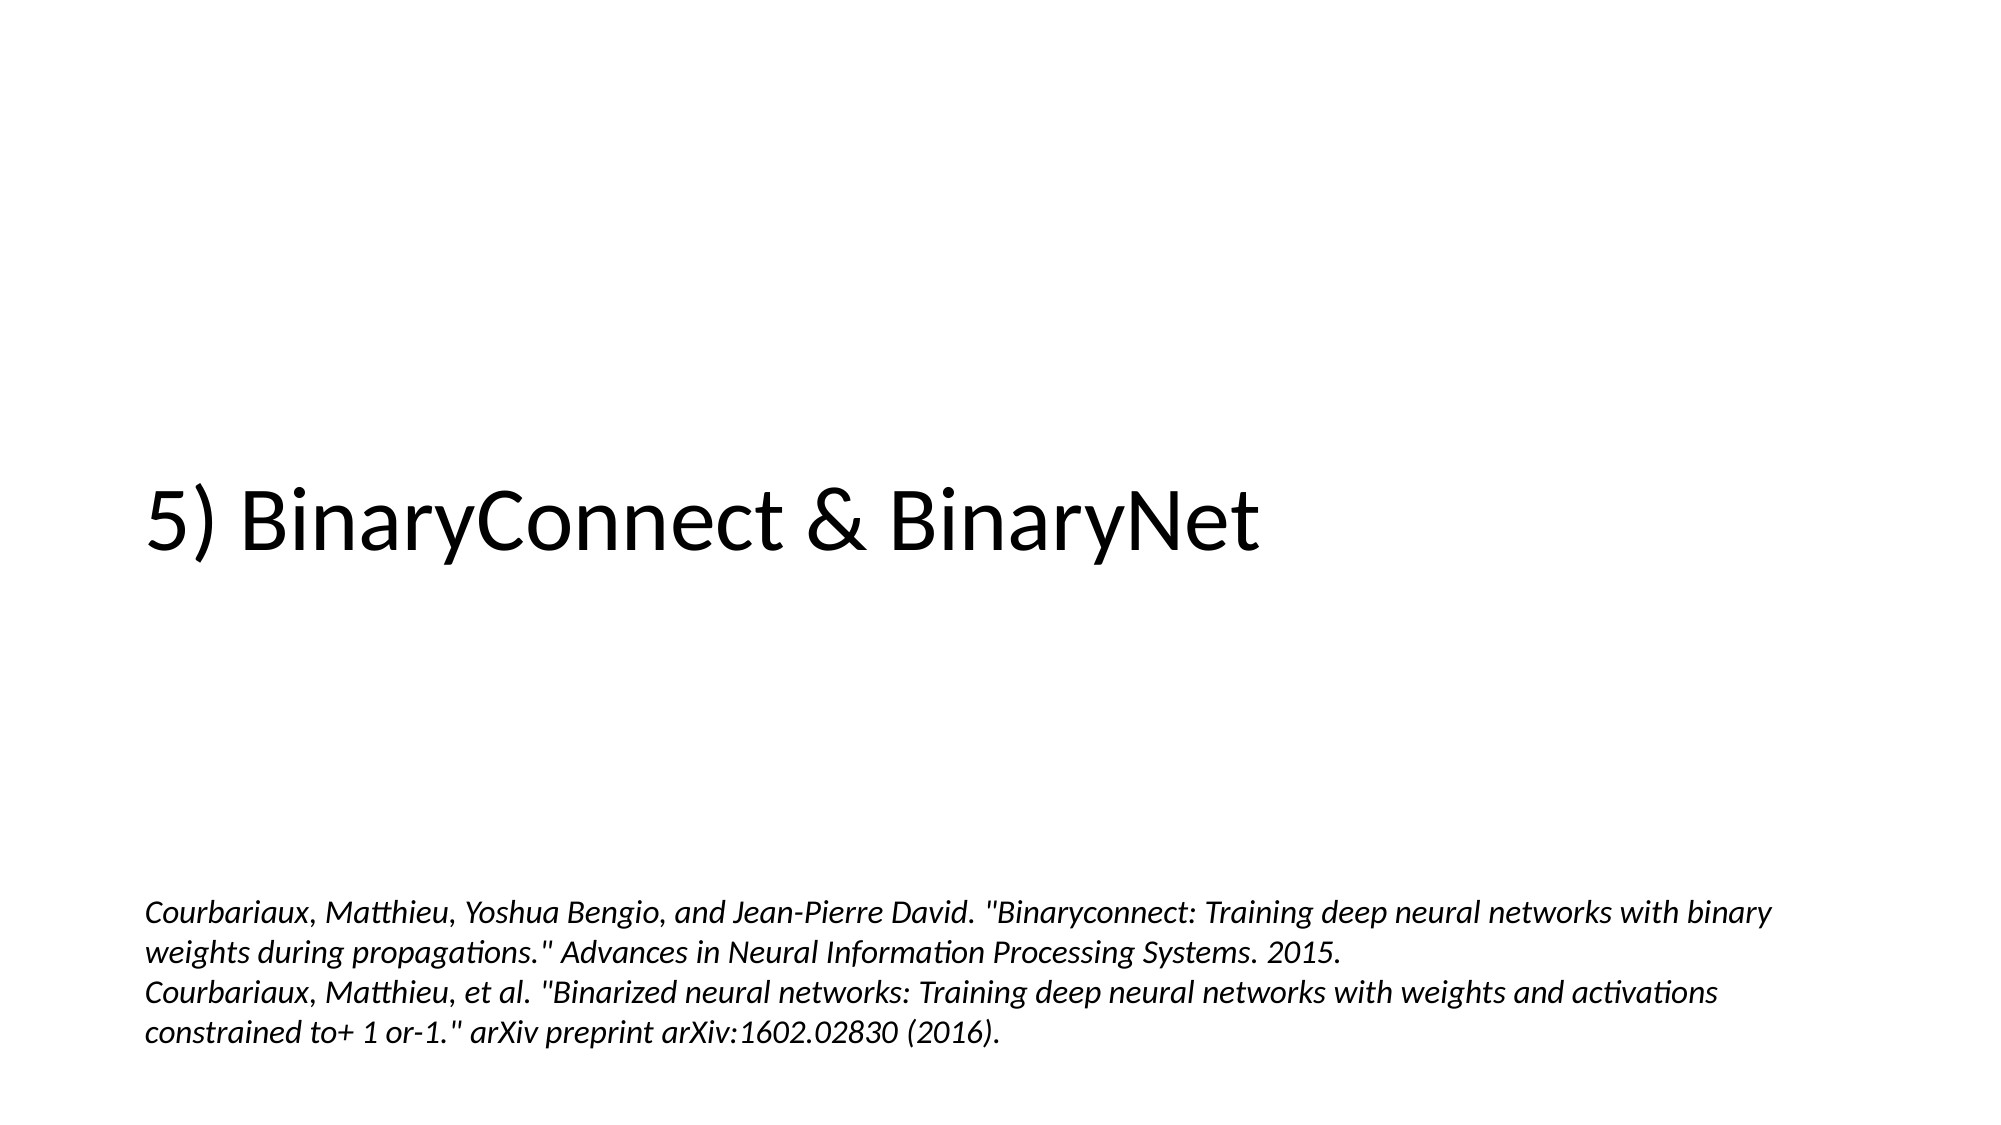

# 5) BinaryConnect & BinaryNet

Courbariaux, Matthieu, Yoshua Bengio, and Jean-Pierre David. "Binaryconnect: Training deep neural networks with binary weights during propagations." Advances in Neural Information Processing Systems. 2015.
Courbariaux, Matthieu, et al. "Binarized neural networks: Training deep neural networks with weights and activations constrained to+ 1 or-1." arXiv preprint arXiv:1602.02830 (2016).